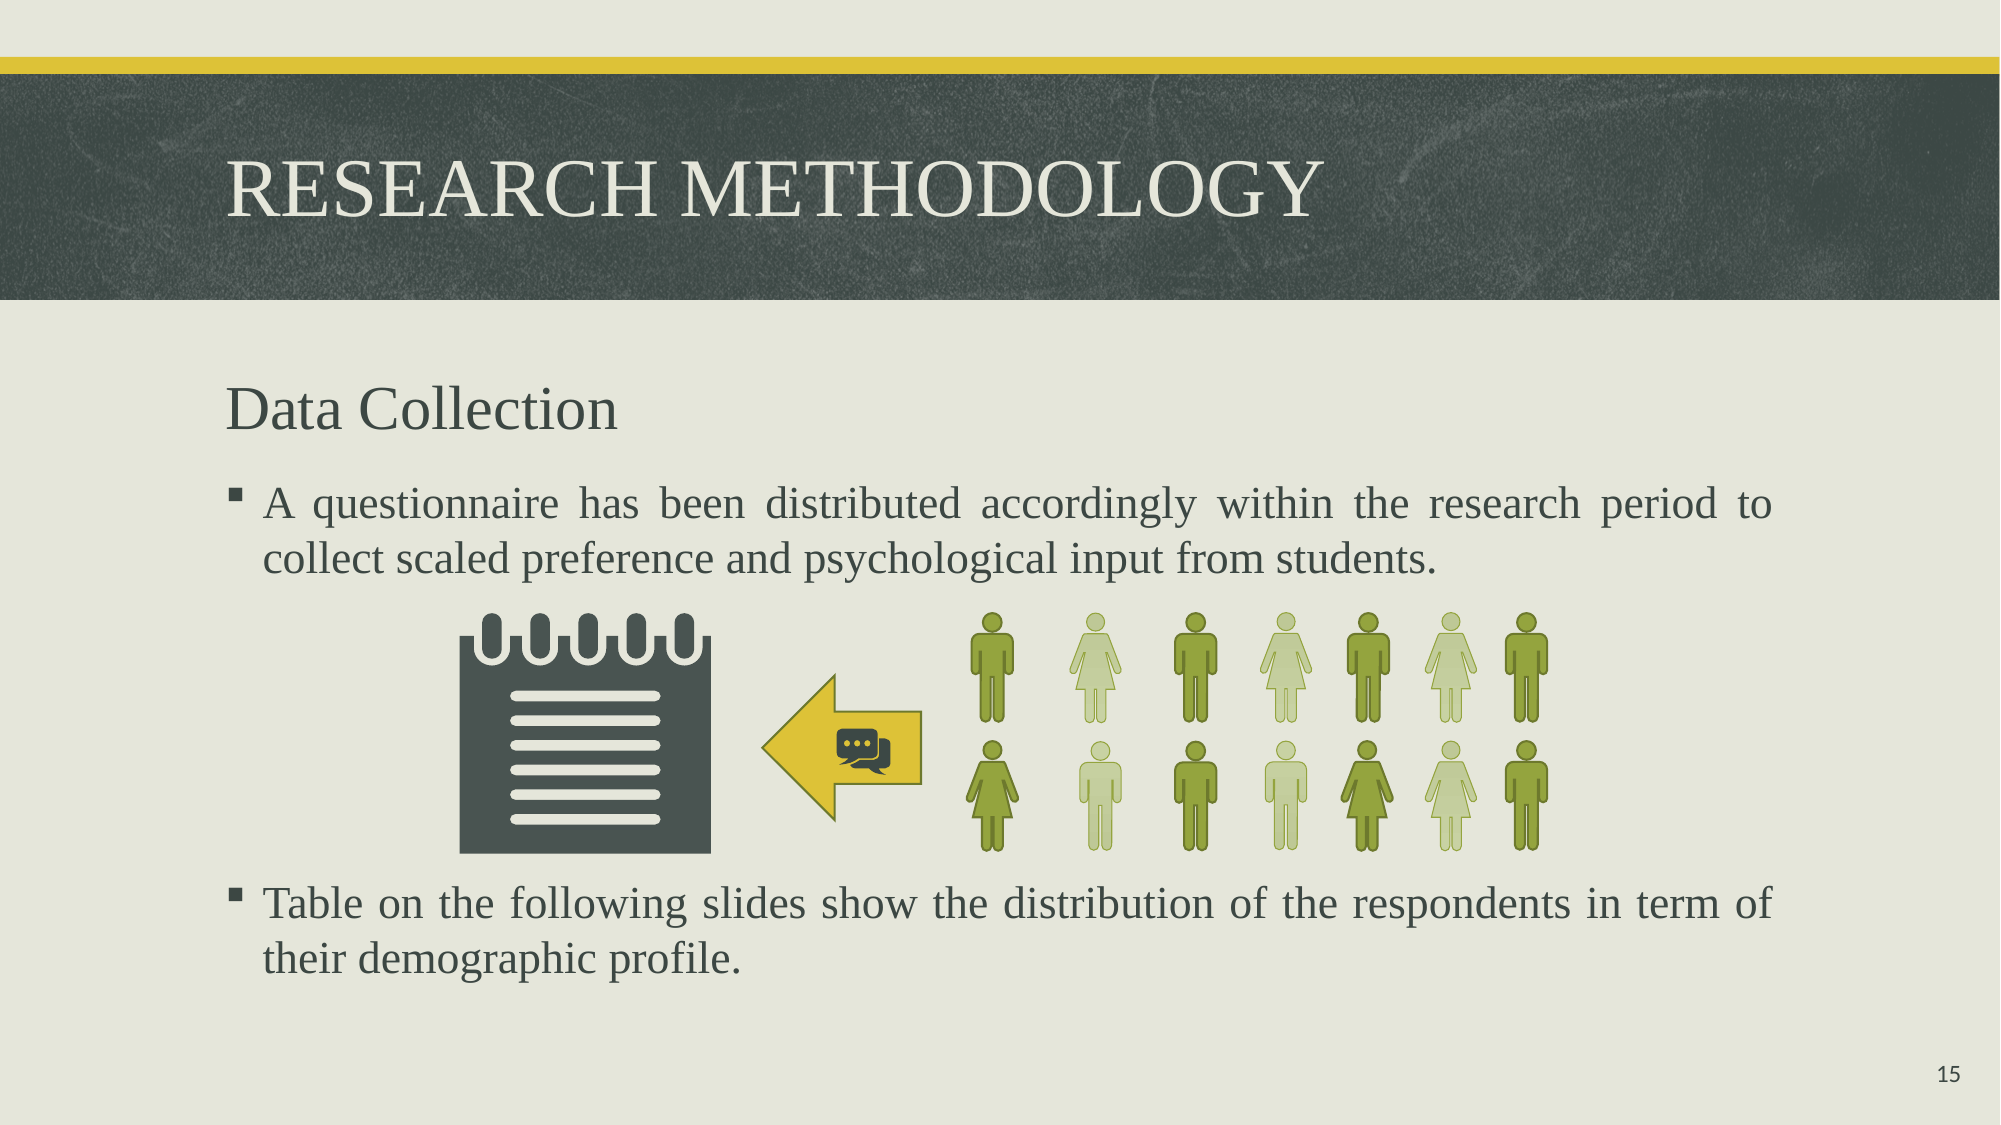

# RESEARCH METHODOLOGY
Data Collection
A questionnaire has been distributed accordingly within the research period to collect scaled preference and psychological input from students.

Table on the following slides show the distribution of the respondents in term of their demographic profile.

15